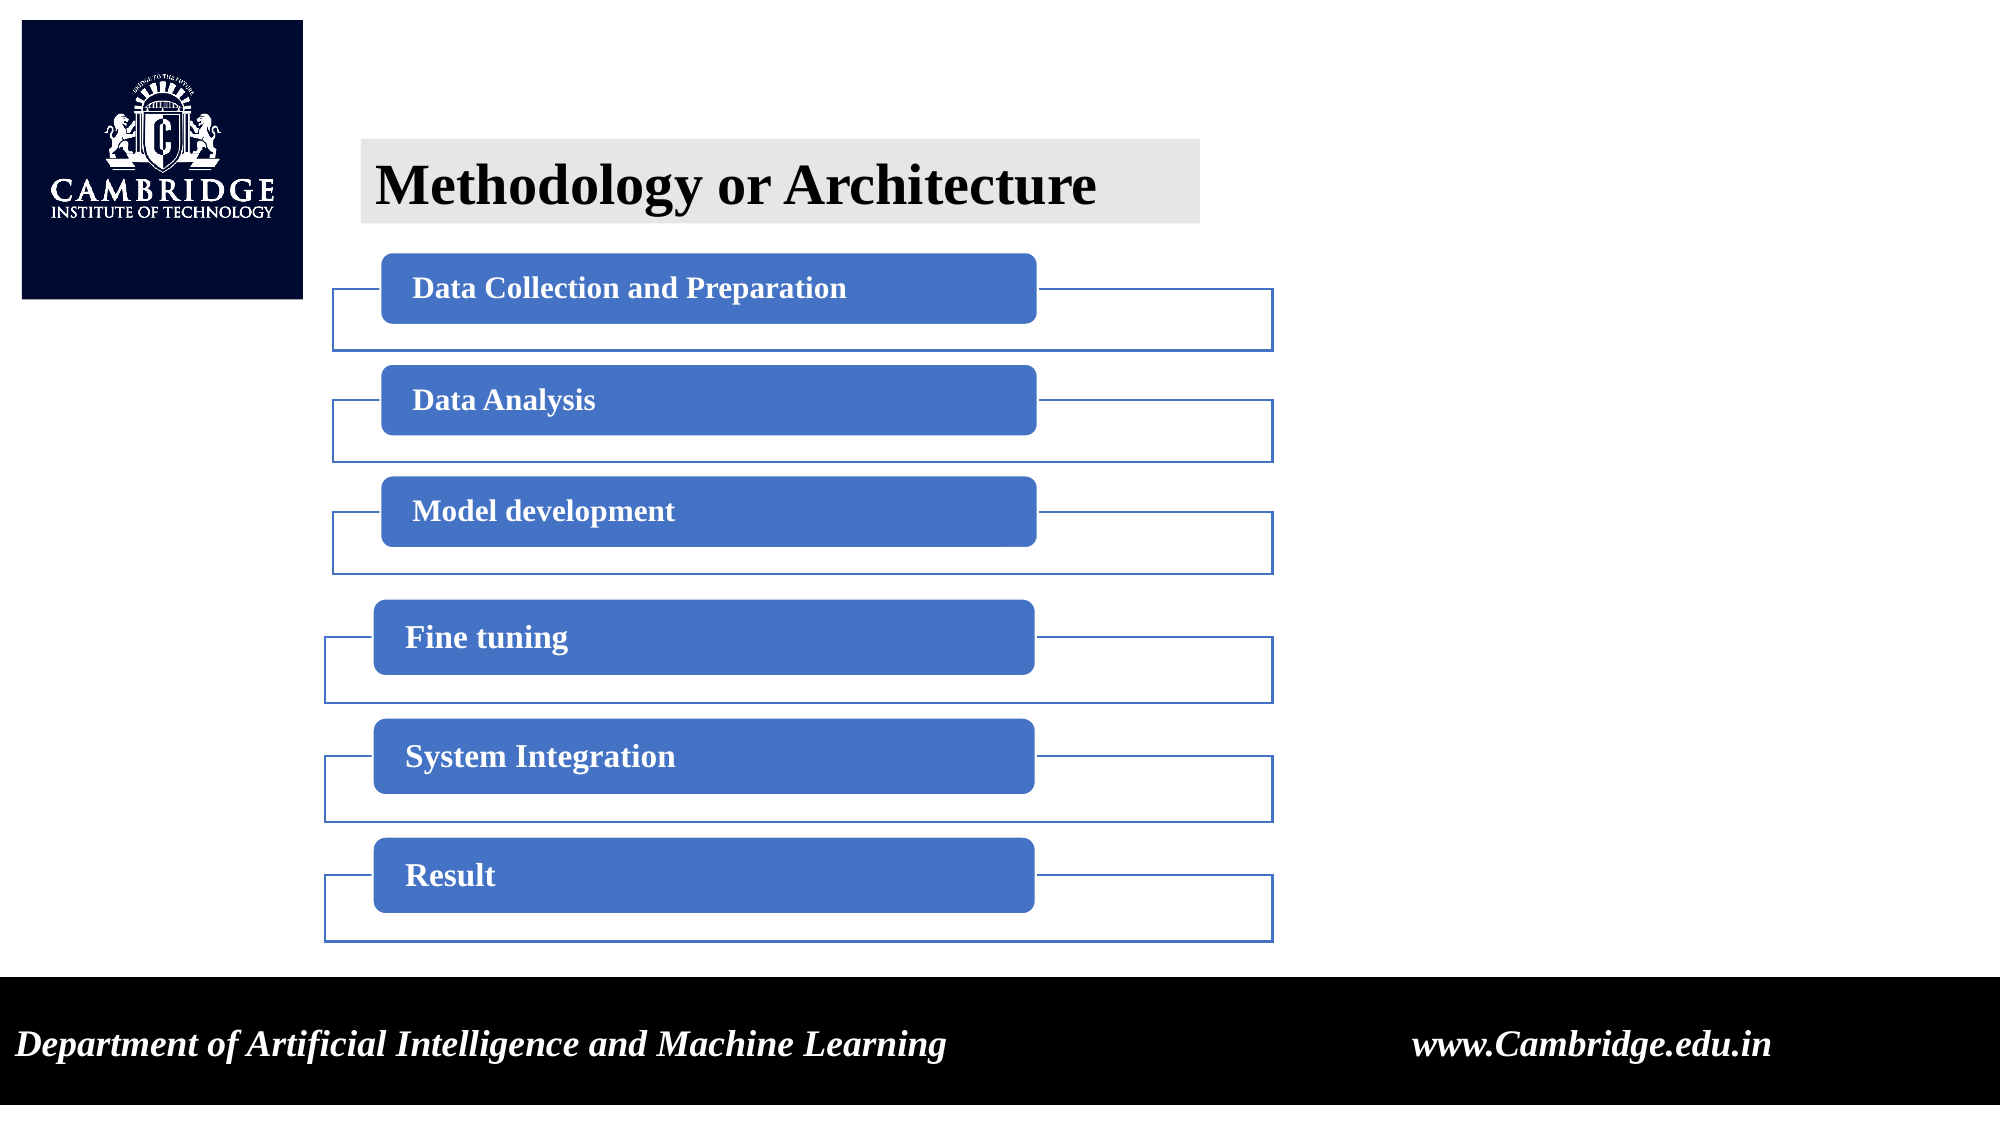

Methodology or Architecture
Data Collection and Preparation
Data Analysis
Model development
Fine tuning
System Integration
Result
Department of Artificial Intelligence and Machine Learning                                                 www.Cambridge.edu.in